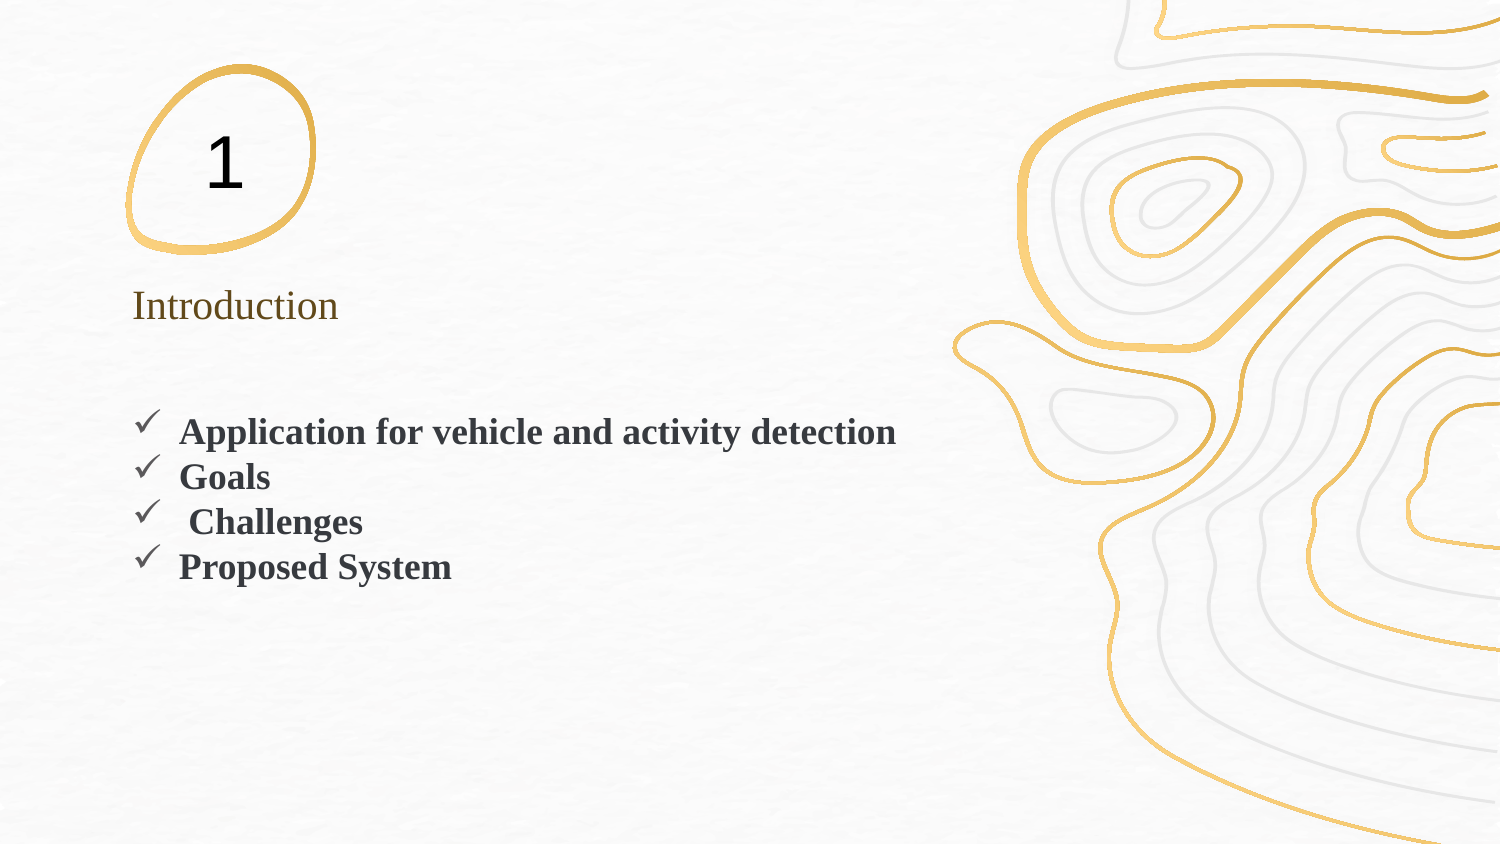

1
# Introduction
Application for vehicle and activity detection
Goals
 Challenges
Proposed System